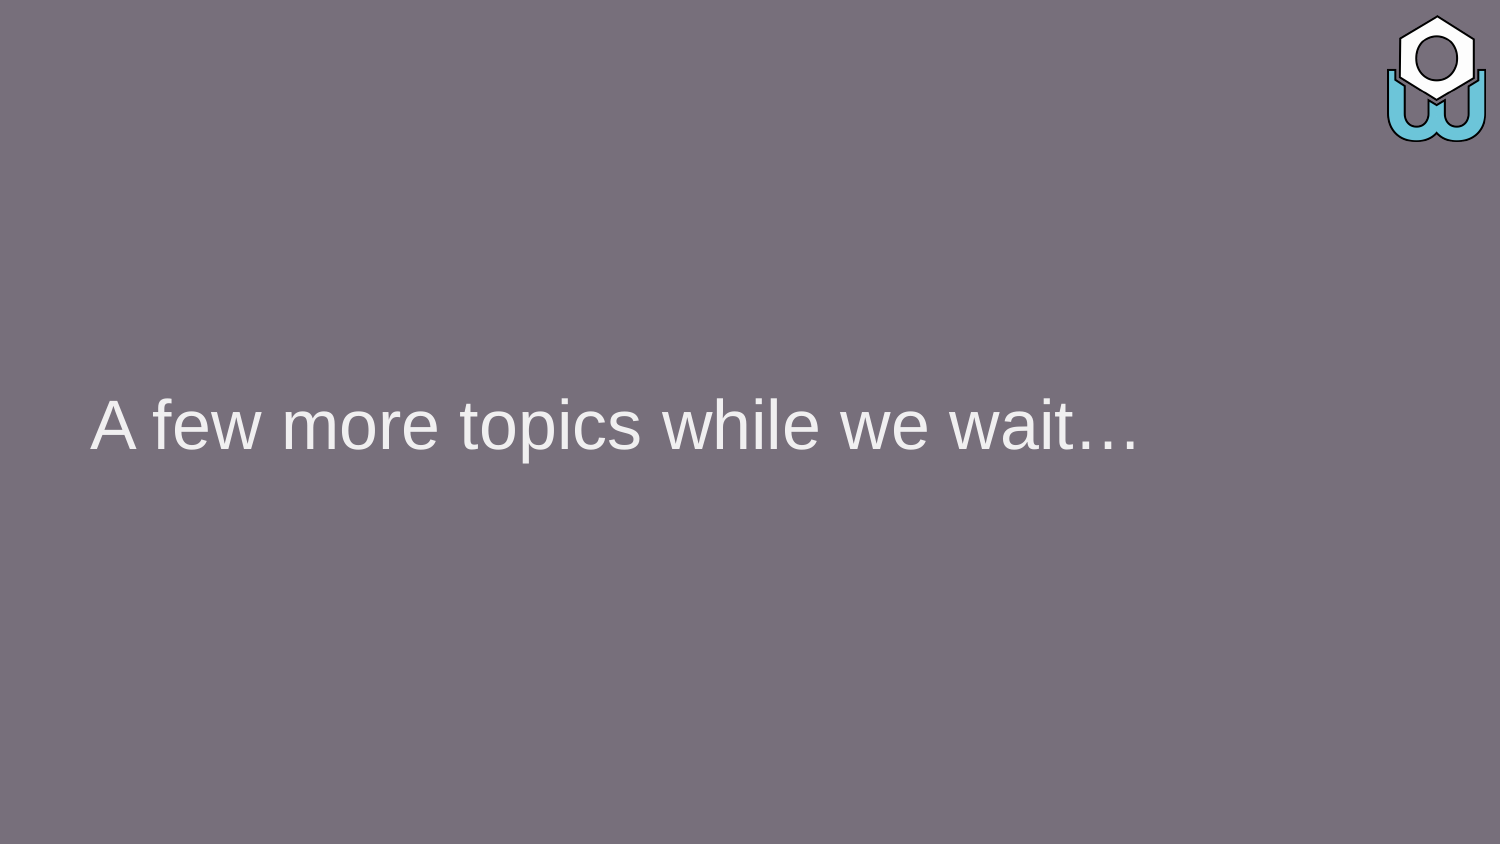

# A few more topics while we wait…